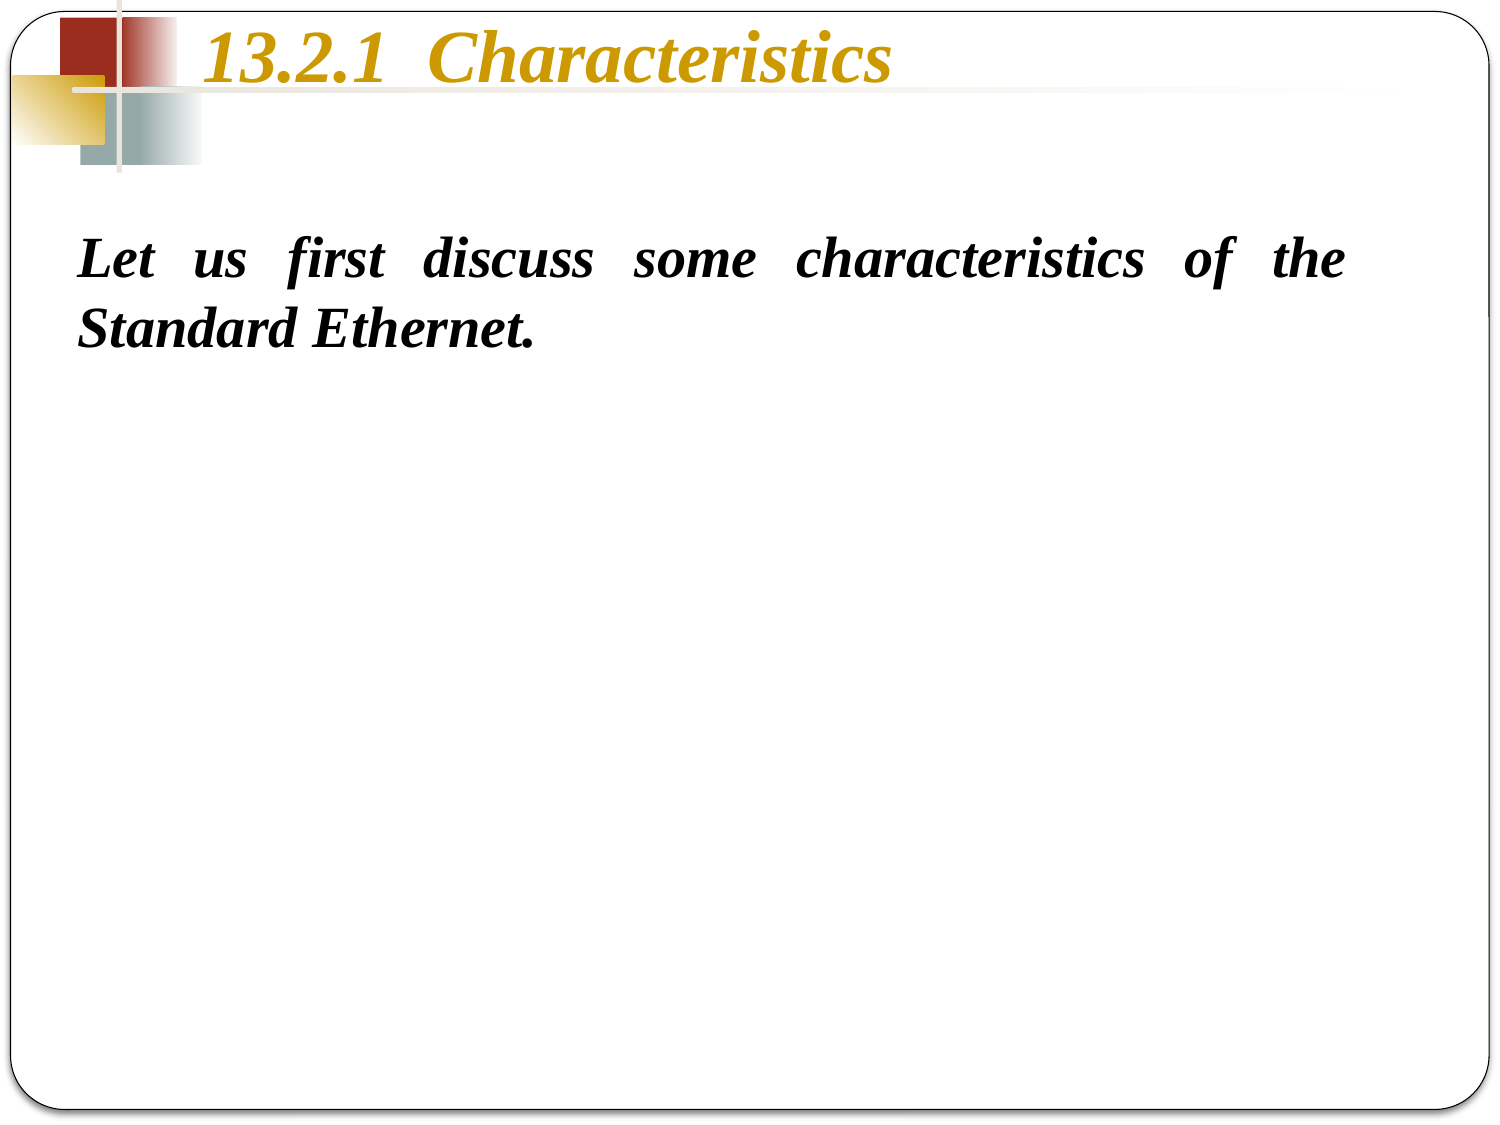

13.2.1  Characteristics

Let us first discuss some characteristics of the Standard Ethernet.
13.11